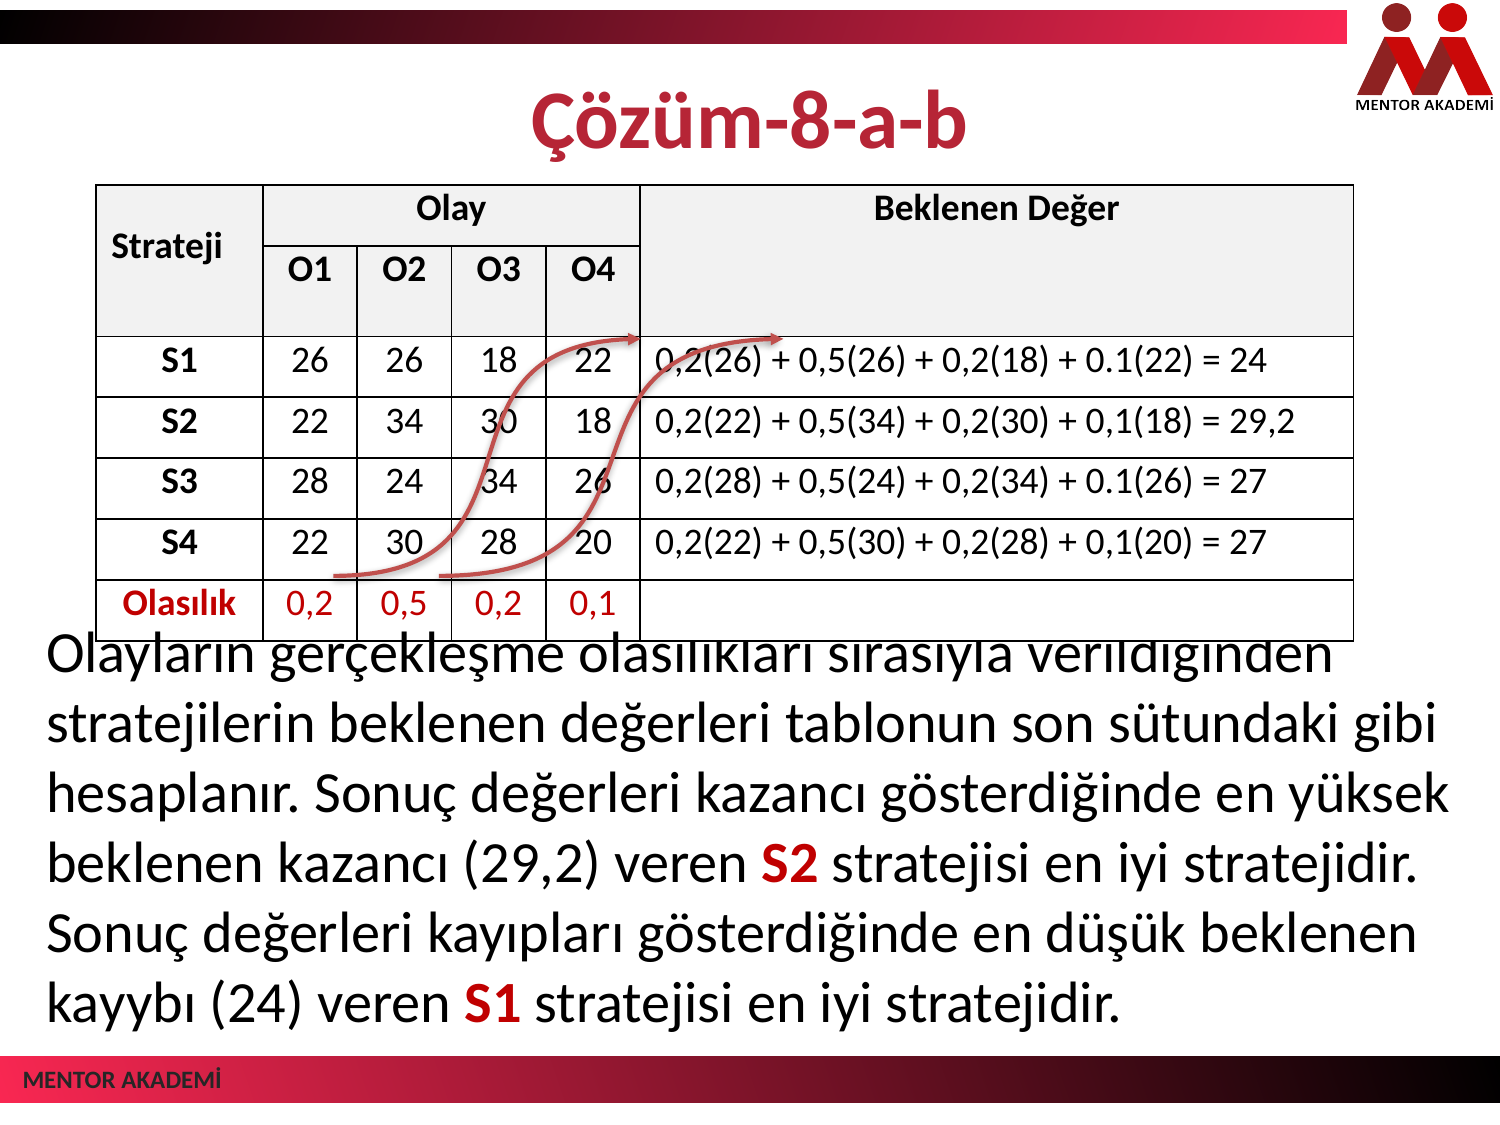

# Çözüm-8-a-b
| Strateji | Olay |  |  |  | Beklenen Değer |
| --- | --- | --- | --- | --- | --- |
|  | O1 | O2 | O3 | O4 |  |
| S1 | 26 | 26 | 18 | 22 | 0,2(26) + 0,5(26) + 0,2(18) + 0.1(22) = 24 |
| S2 | 22 | 34 | 30 | 18 | 0,2(22) + 0,5(34) + 0,2(30) + 0,1(18) = 29,2 |
| S3 | 28 | 24 | 34 | 26 | 0,2(28) + 0,5(24) + 0,2(34) + 0.1(26) = 27 |
| S4 | 22 | 30 | 28 | 20 | 0,2(22) + 0,5(30) + 0,2(28) + 0,1(20) = 27 |
| Olasılık | 0,2 | 0,5 | 0,2 | 0,1 |  |
Olayların gerçekleşme olasılıkları sırasıyla verildiğinden stratejilerin beklenen değerleri tablonun son sütundaki gibi hesaplanır. Sonuç değerleri kazancı gösterdiğinde en yüksek beklenen kazancı (29,2) veren S2 stratejisi en iyi stratejidir. Sonuç değerleri kayıpları gösterdiğinde en düşük beklenen kayybı (24) veren S1 stratejisi en iyi stratejidir.